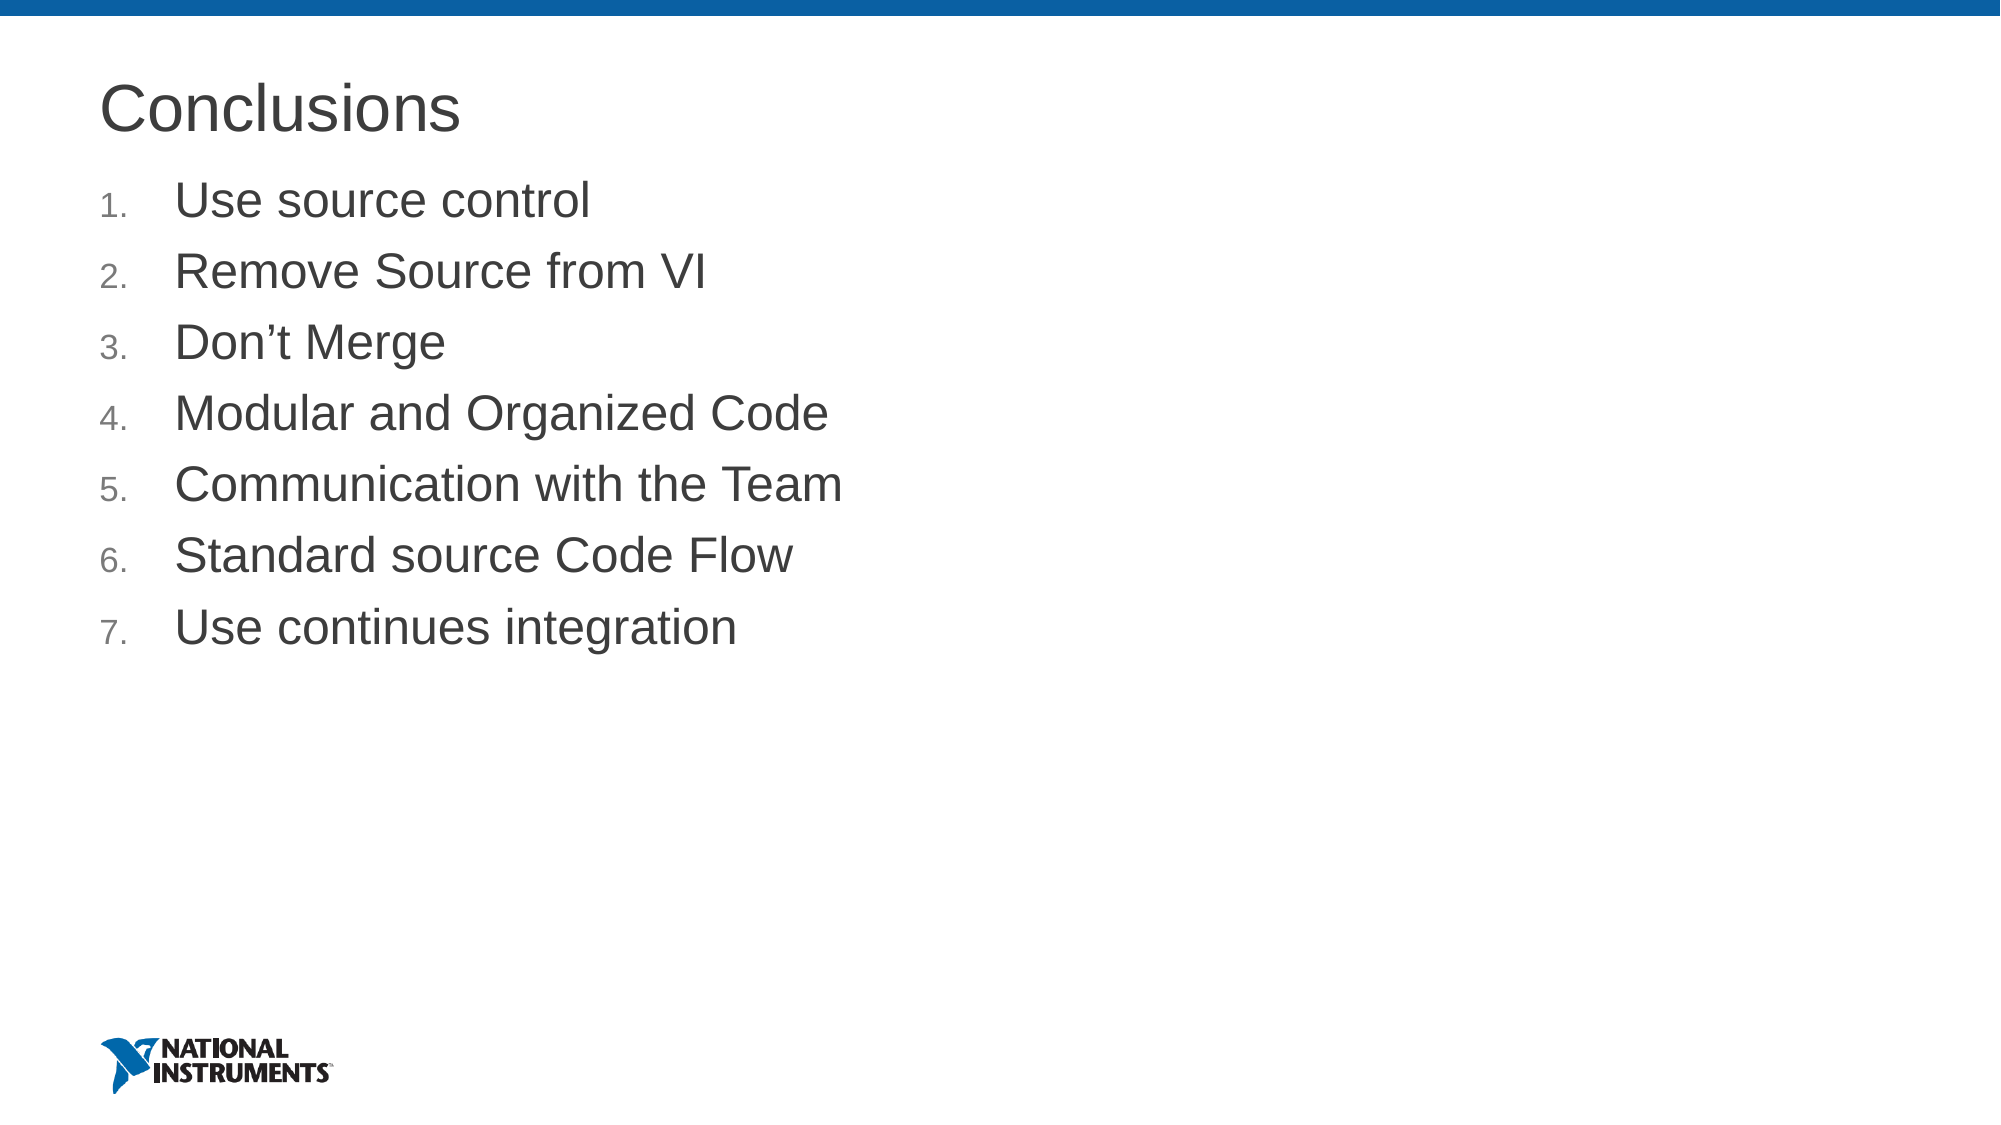

# Conclusions
Use source control
Remove Source from VI
Don’t Merge
Modular and Organized Code
Communication with the Team
Standard source Code Flow
Use continues integration